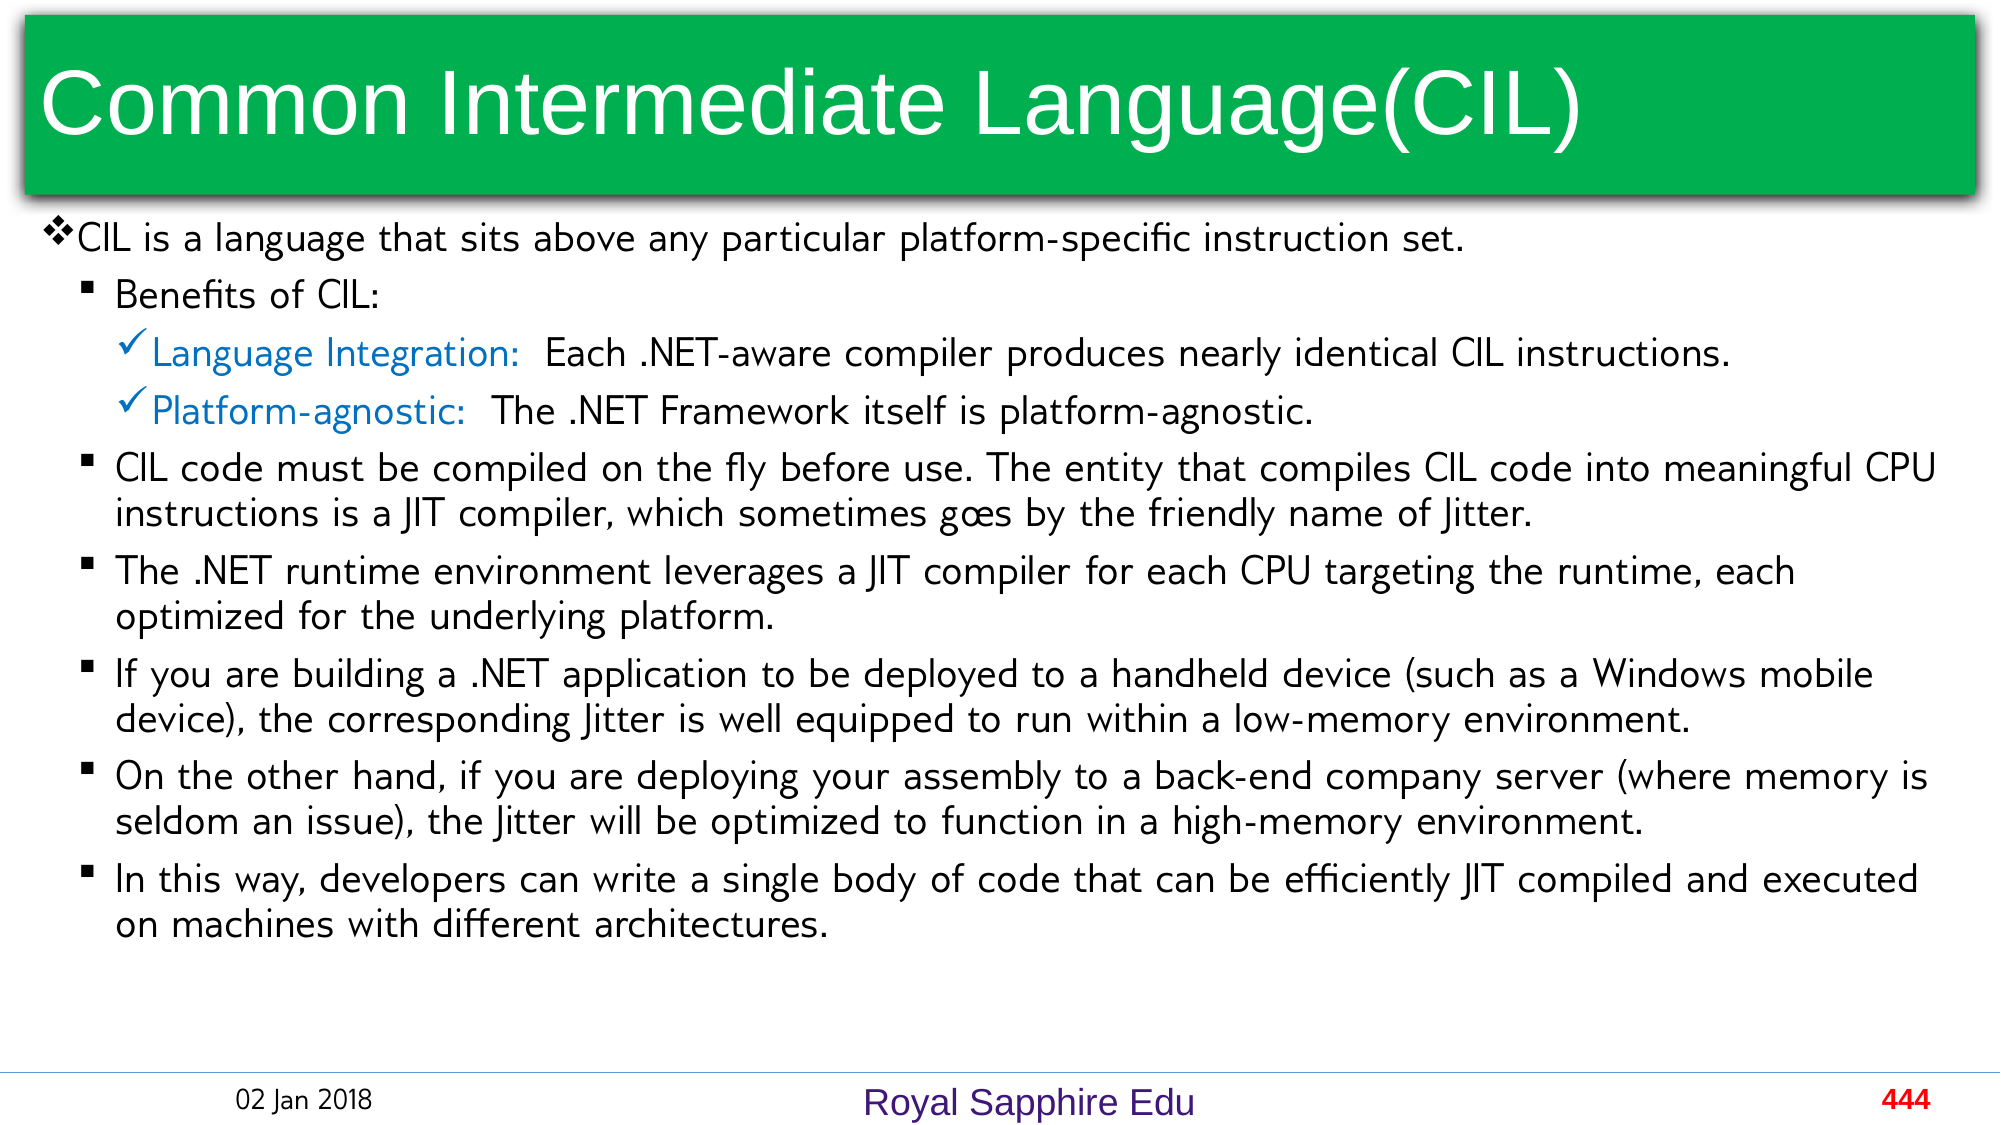

# Common Intermediate Language(CIL)
CIL is a language that sits above any particular platform-specific instruction set.
Benefits of CIL:
Language Integration:  Each .NET-aware compiler produces nearly identical CIL instructions.
Platform-agnostic:  The .NET Framework itself is platform-agnostic.
CIL code must be compiled on the fly before use. The entity that compiles CIL code into meaningful CPU instructions is a JIT compiler, which sometimes goes by the friendly name of Jitter.
The .NET runtime environment leverages a JIT compiler for each CPU targeting the runtime, each optimized for the underlying platform.
If you are building a .NET application to be deployed to a handheld device (such as a Windows mobile device), the corresponding Jitter is well equipped to run within a low-memory environment.
On the other hand, if you are deploying your assembly to a back-end company server (where memory is seldom an issue), the Jitter will be optimized to function in a high-memory environment.
In this way, developers can write a single body of code that can be efficiently JIT compiled and executed on machines with different architectures.
02 Jan 2018
444